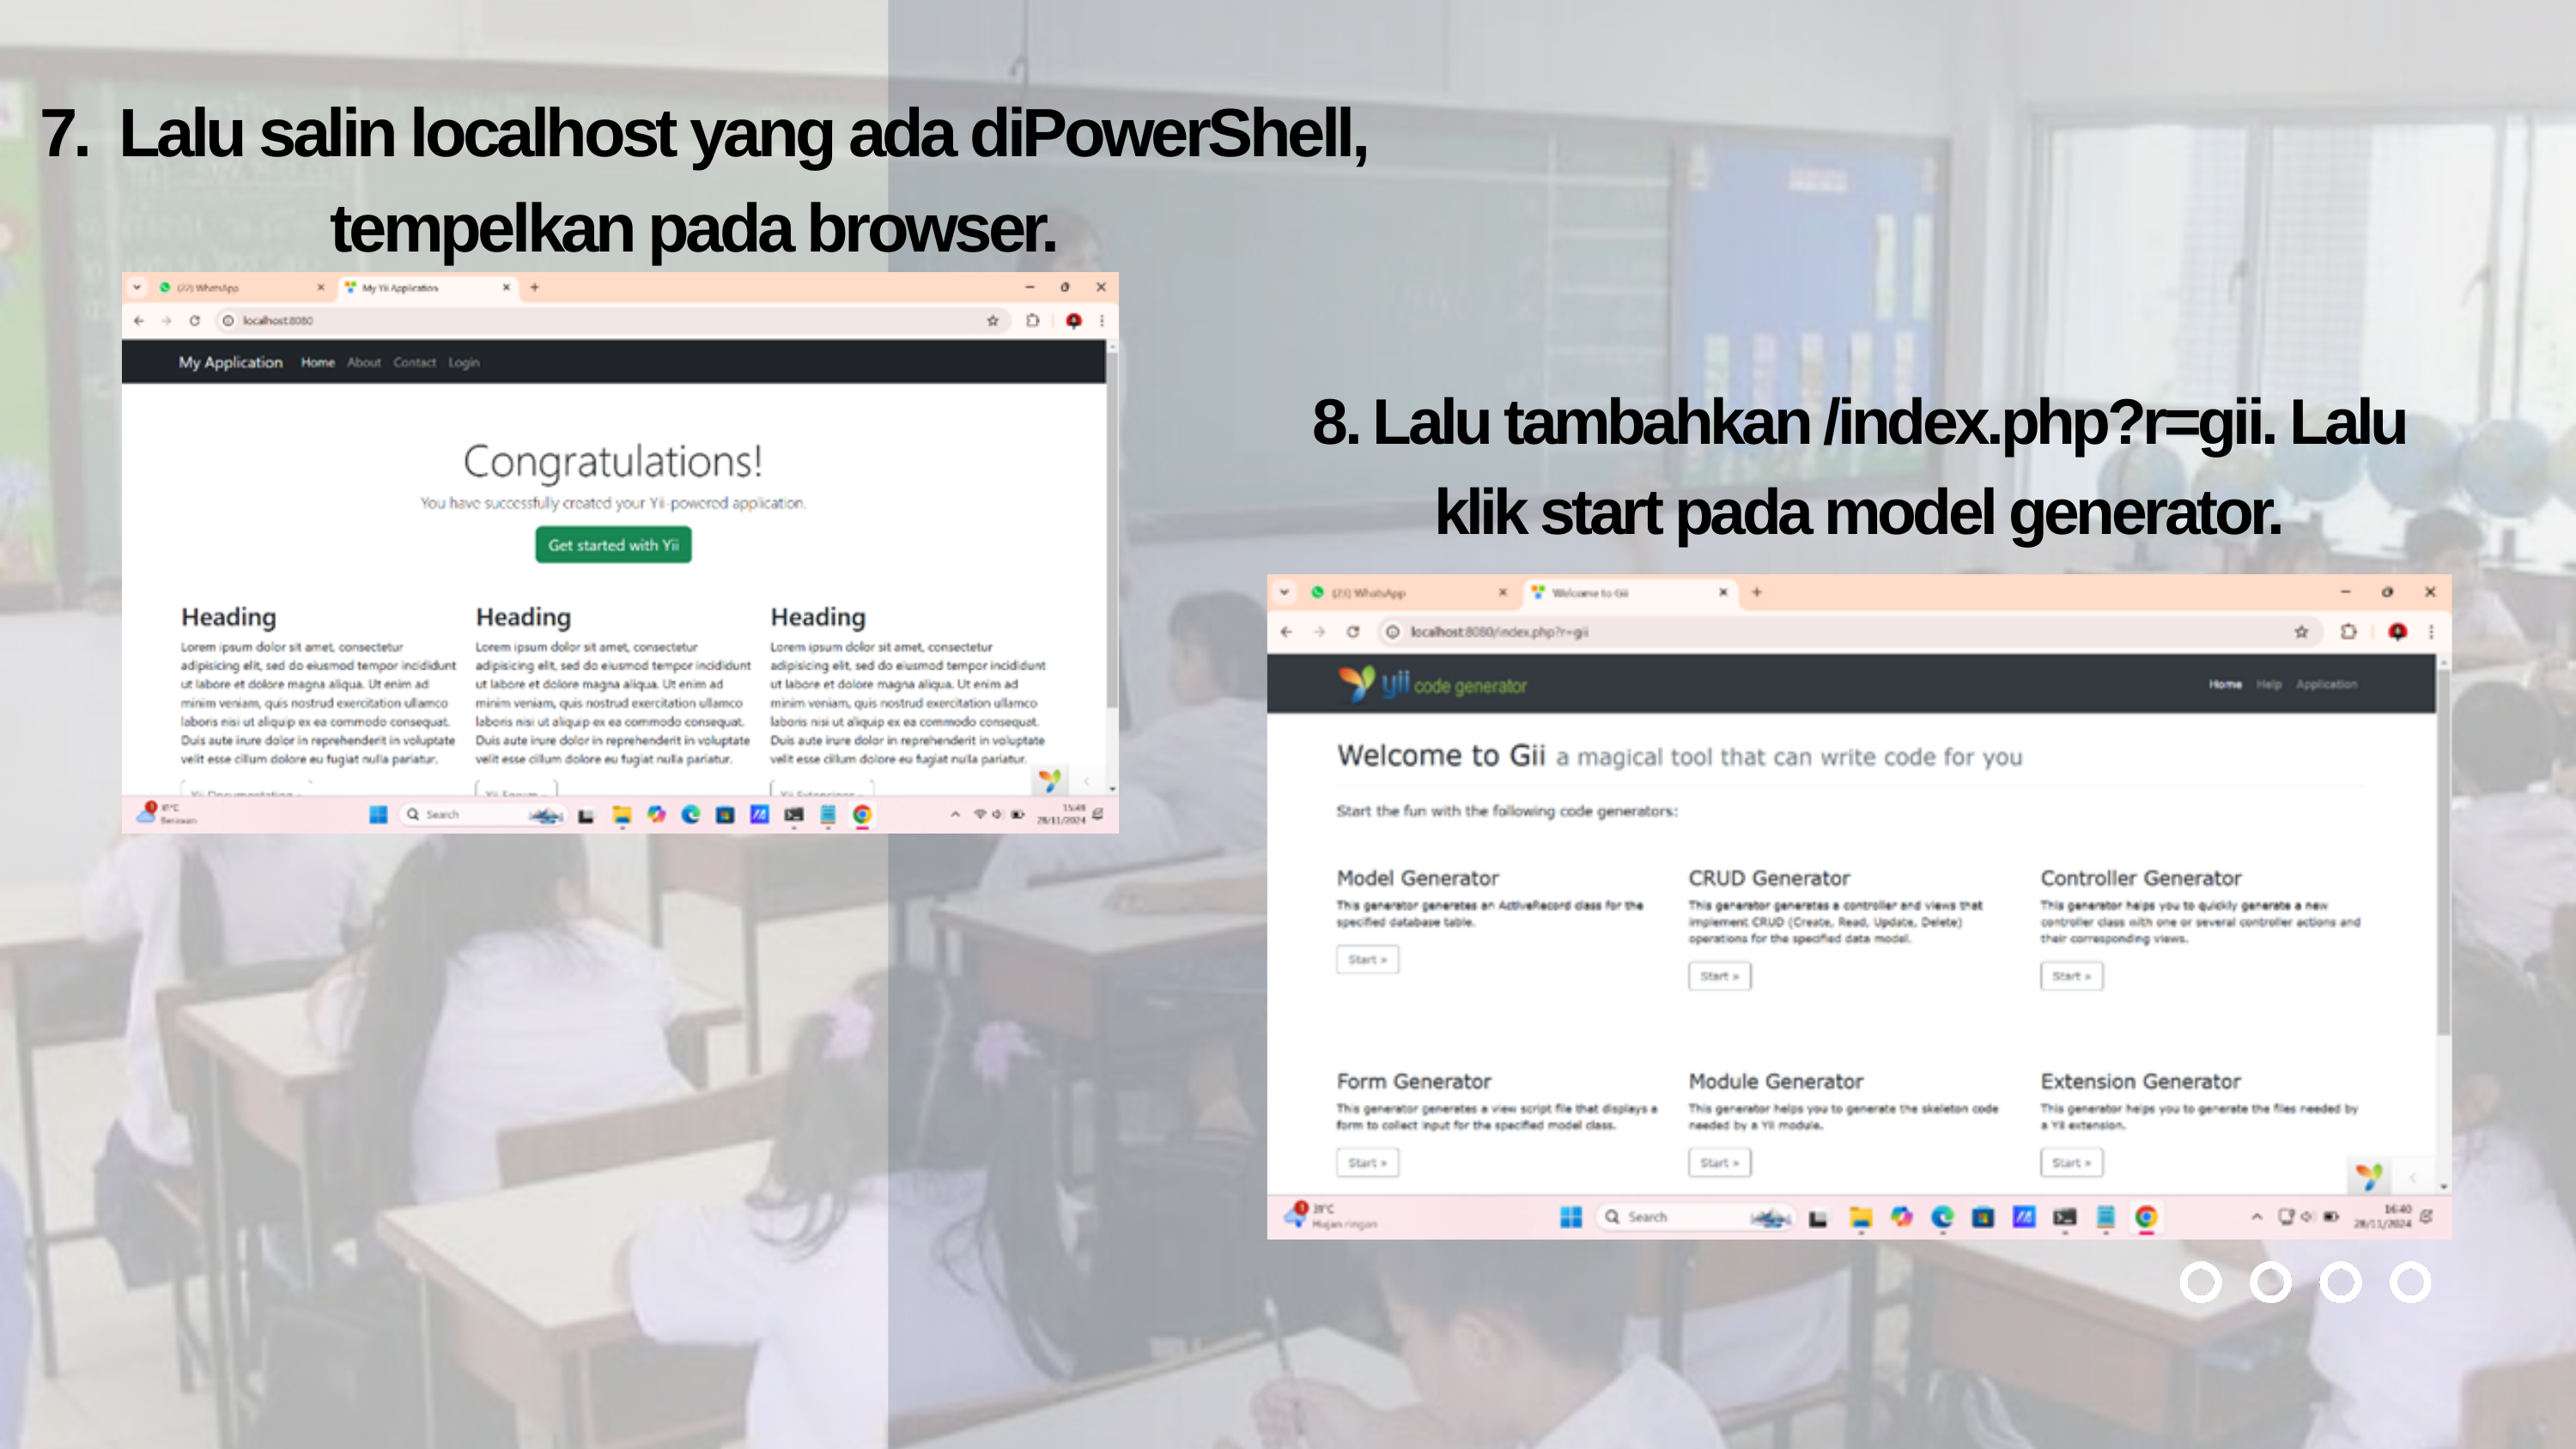

7.  Lalu salin localhost yang ada diPowerShell, tempelkan pada browser.

8. Lalu tambahkan /index.php?r=gii. Lalu klik start pada model generator.